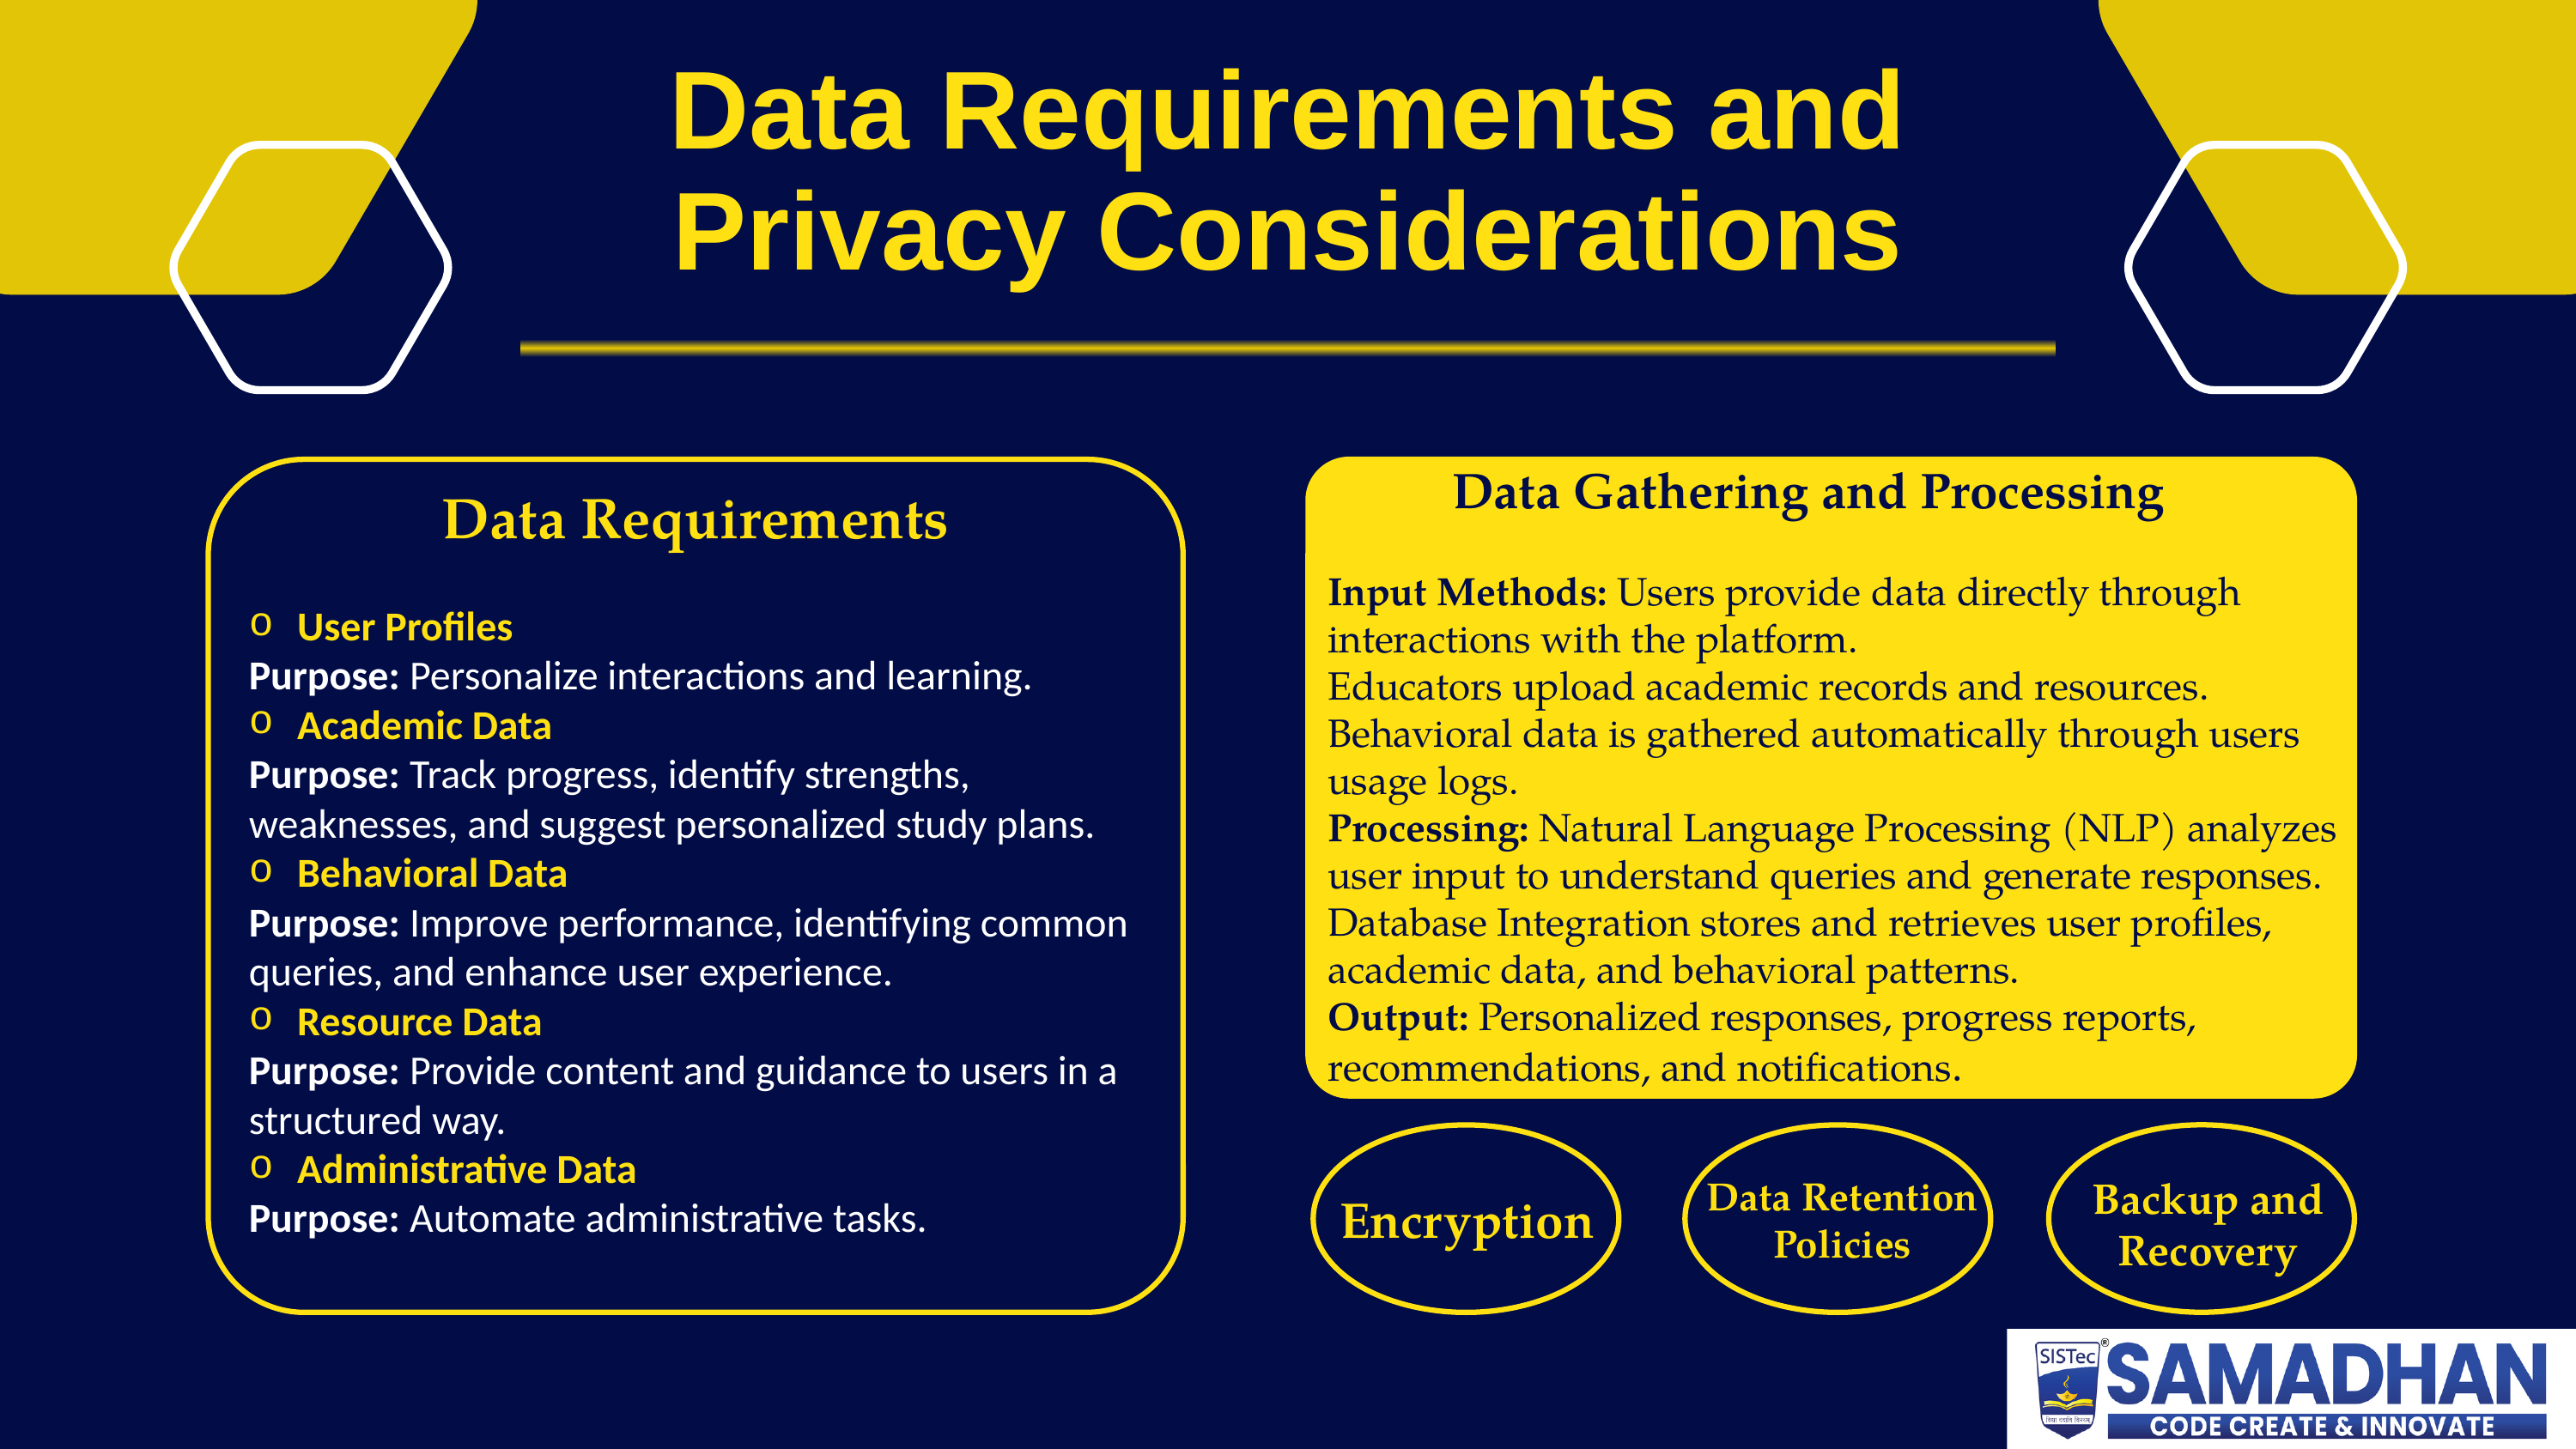

Data Requirements and Privacy Considerations

          Data Gathering and Processing

Input Methods: Users provide data directly through interactions with the platform.
Educators upload academic records and resources.
Behavioral data is gathered automatically through users usage logs.
Processing: Natural Language Processing (NLP) analyzes user input to understand queries and generate responses.
Database Integration stores and retrieves user profiles, academic data, and behavioral patterns.
Output: Personalized responses, progress reports, recommendations, and notifications.
Data Requirements

User Profiles
Purpose: Personalize interactions and learning.
Academic Data
Purpose: Track progress, identify strengths, weaknesses, and suggest personalized study plans.
Behavioral Data
Purpose: Improve performance, identifying common queries, and enhance user experience.
Resource Data
Purpose: Provide content and guidance to users in a structured way.
Administrative Data
Purpose: Automate administrative tasks.

Data Retention Policies
Backup and Recovery
Encryption